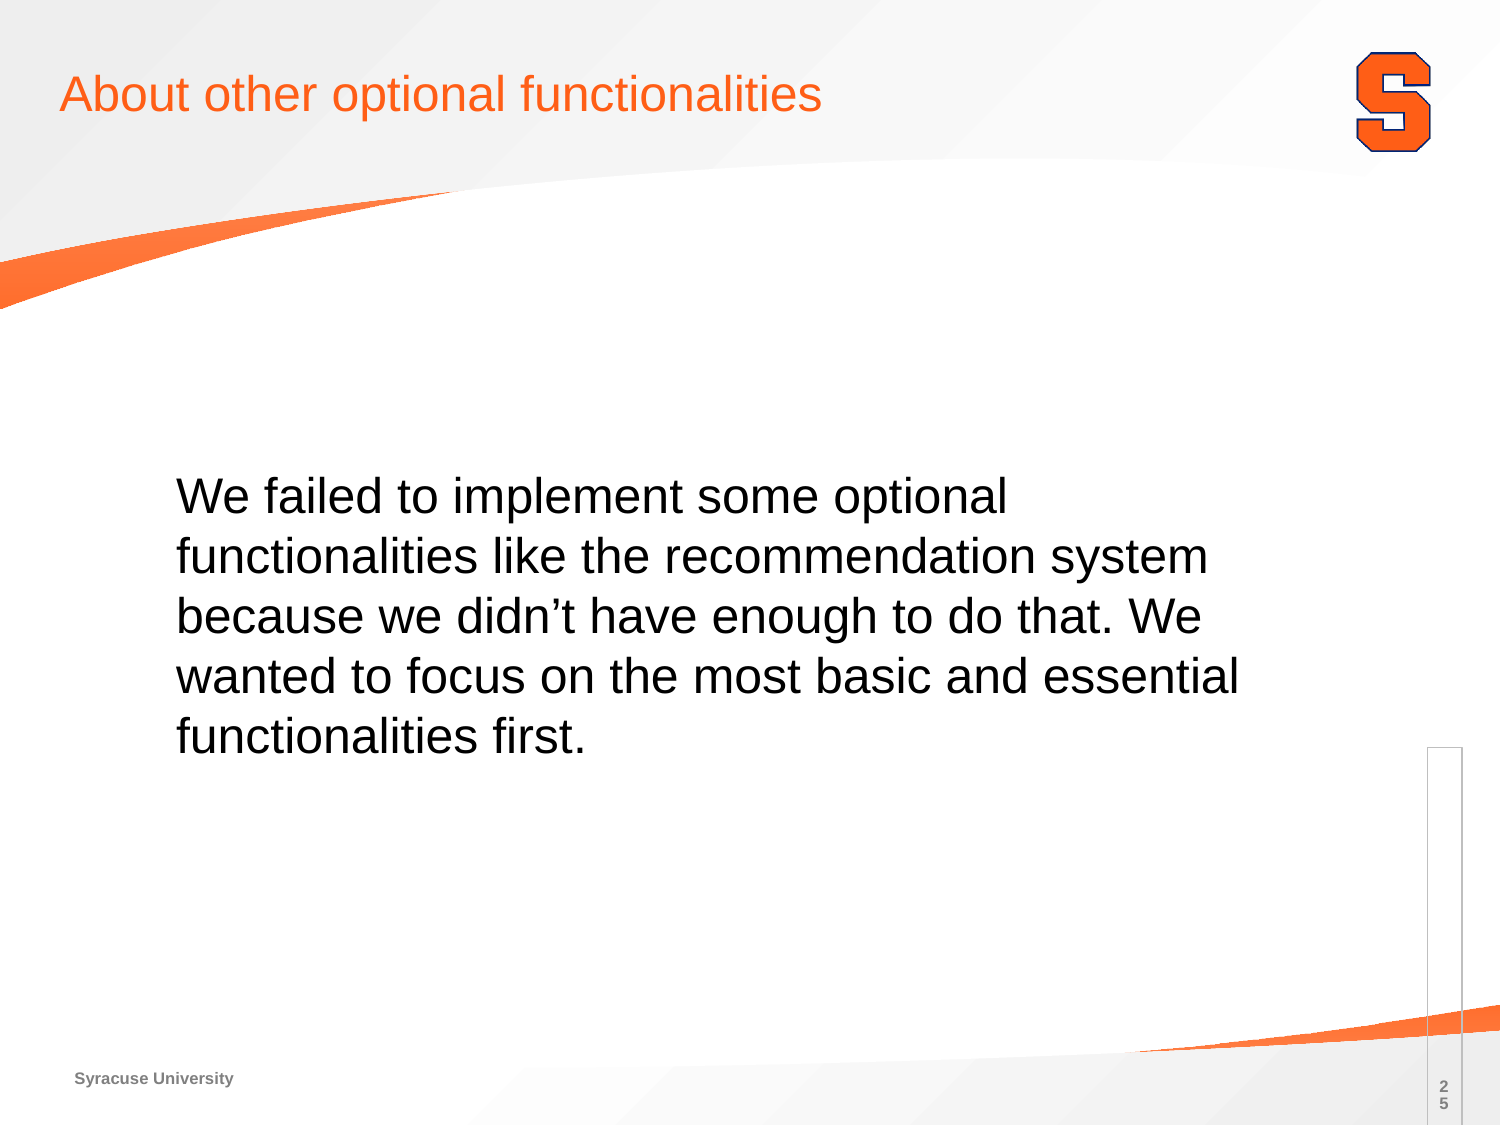

# About other optional functionalities
We failed to implement some optional functionalities like the recommendation system because we didn’t have enough to do that. We wanted to focus on the most basic and essential functionalities first.
25